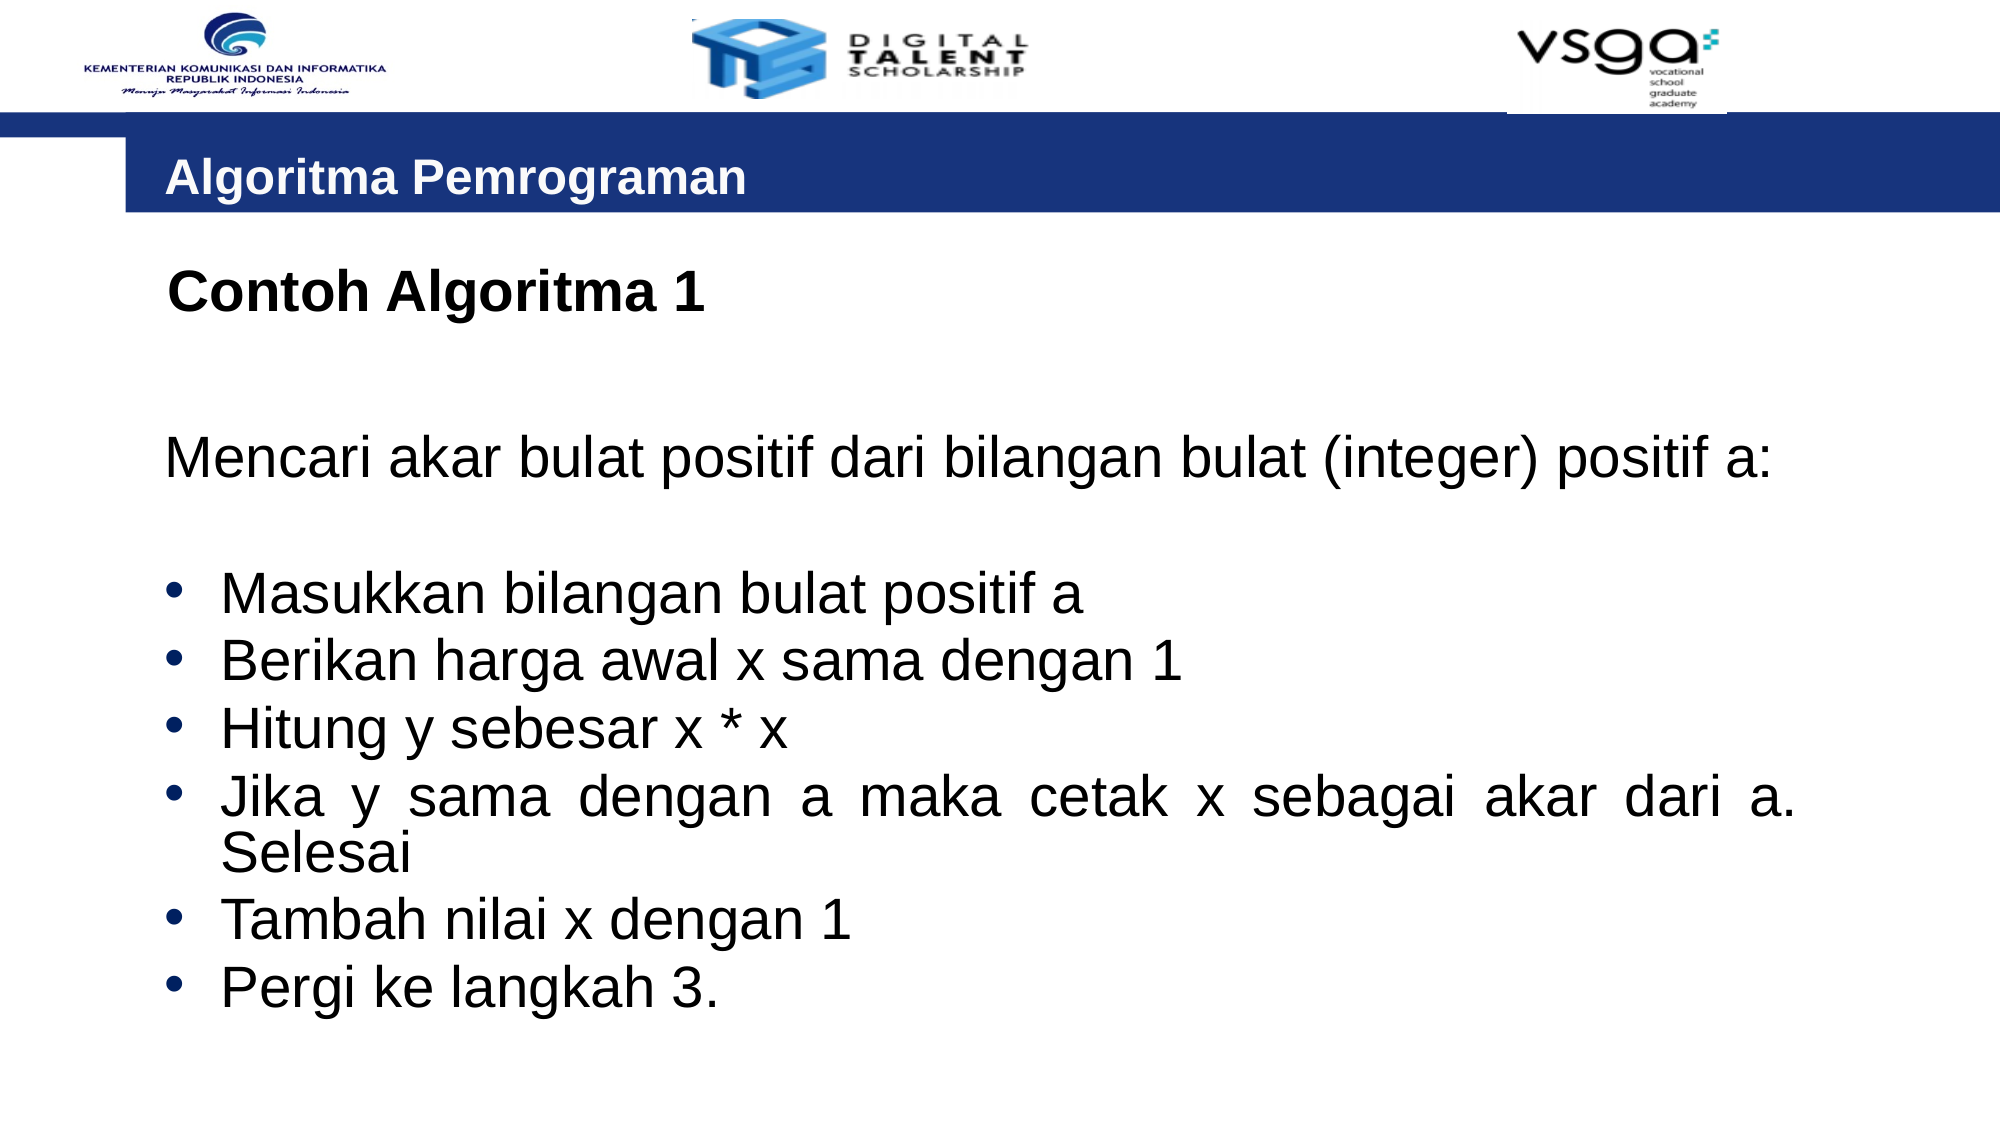

Algoritma Pemrograman
Contoh Algoritma 1
Mencari akar bulat positif dari bilangan bulat (integer) positif a:

Masukkan bilangan bulat positif a
Berikan harga awal x sama dengan 1
Hitung y sebesar x * x
Jika y sama dengan a maka cetak x sebagai akar dari a. Selesai
Tambah nilai x dengan 1
Pergi ke langkah 3.